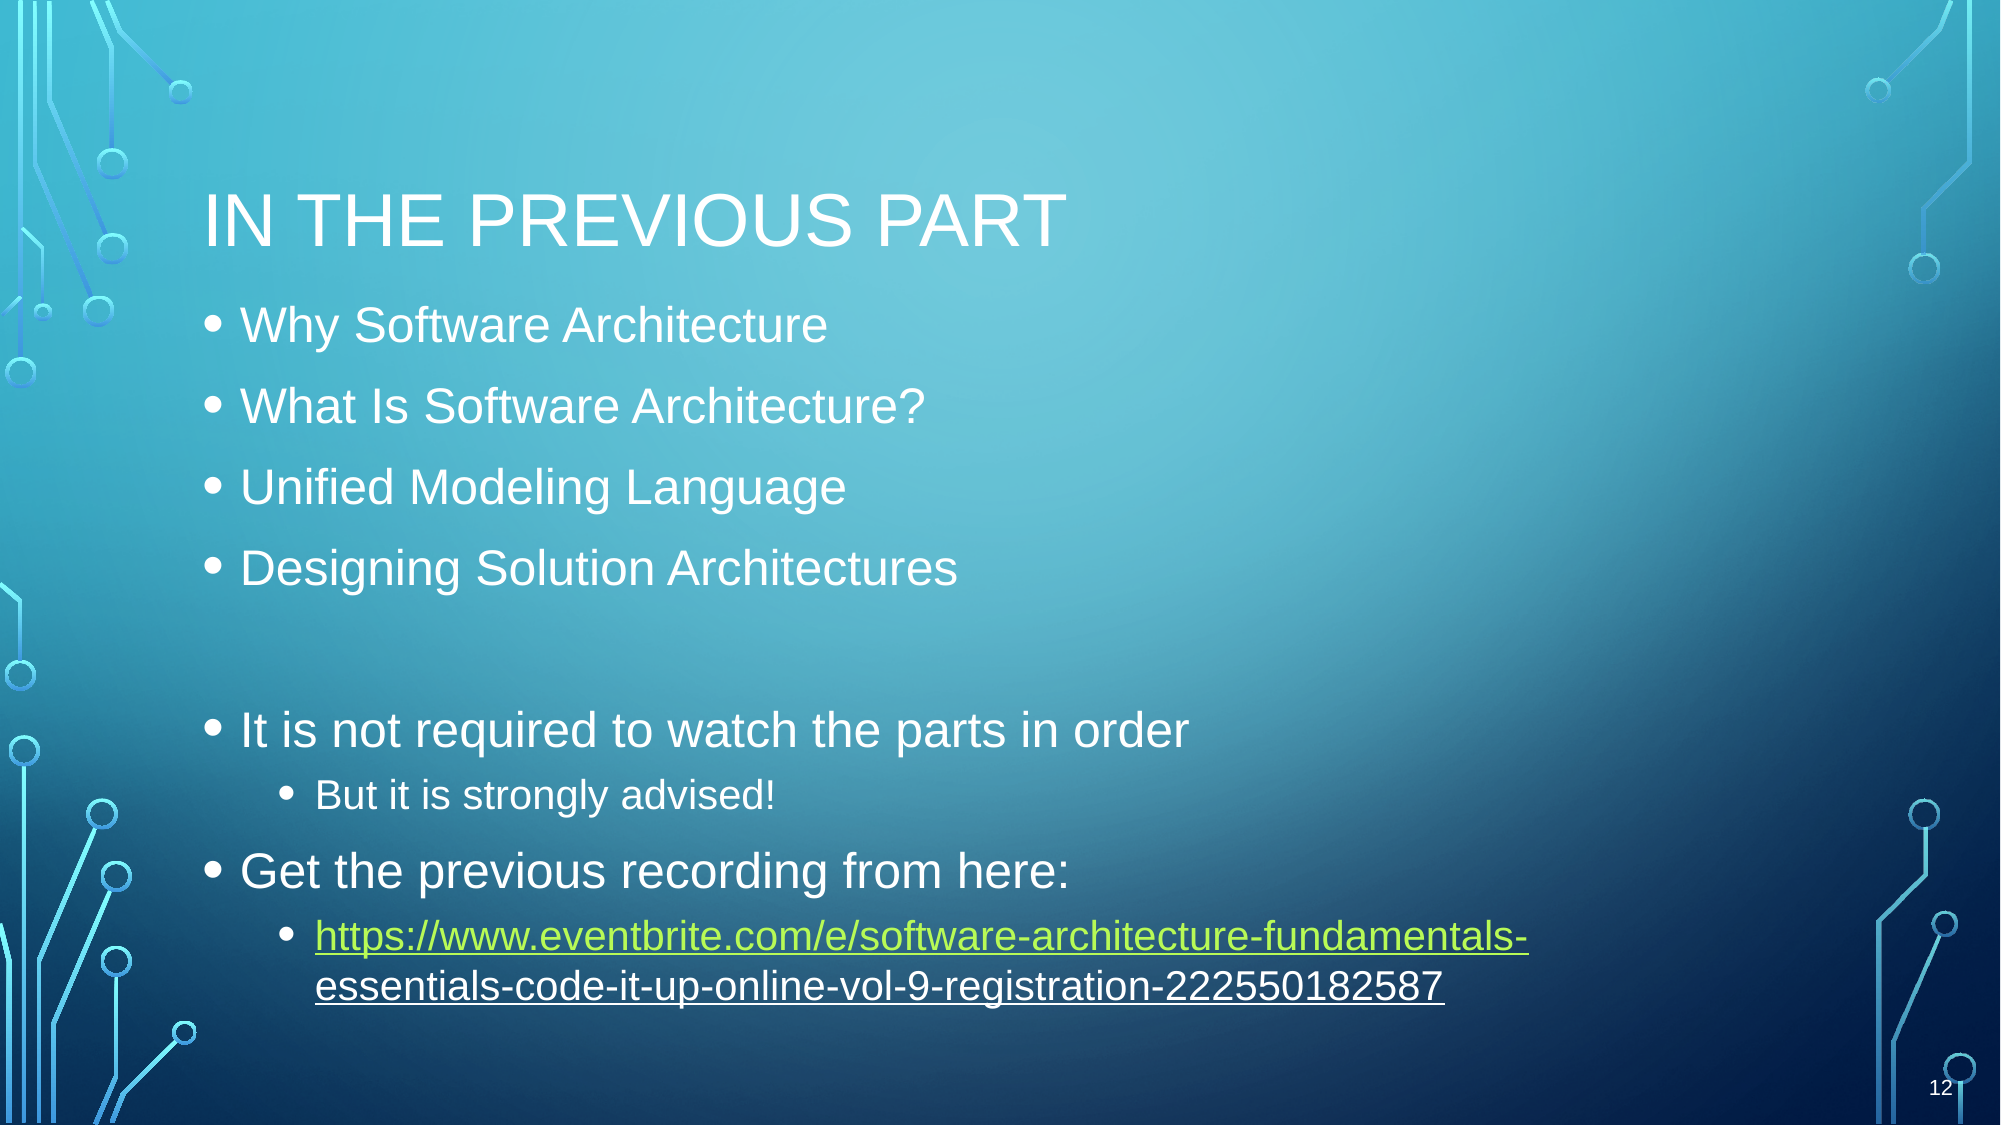

# in The previous part
Why Software Architecture
What Is Software Architecture?
Unified Modeling Language
Designing Solution Architectures

It is not required to watch the parts in order
But it is strongly advised!
Get the previous recording from here:
https://www.eventbrite.com/e/software-architecture-fundamentals-
essentials-code-it-up-online-vol-9-registration-222550182587

12